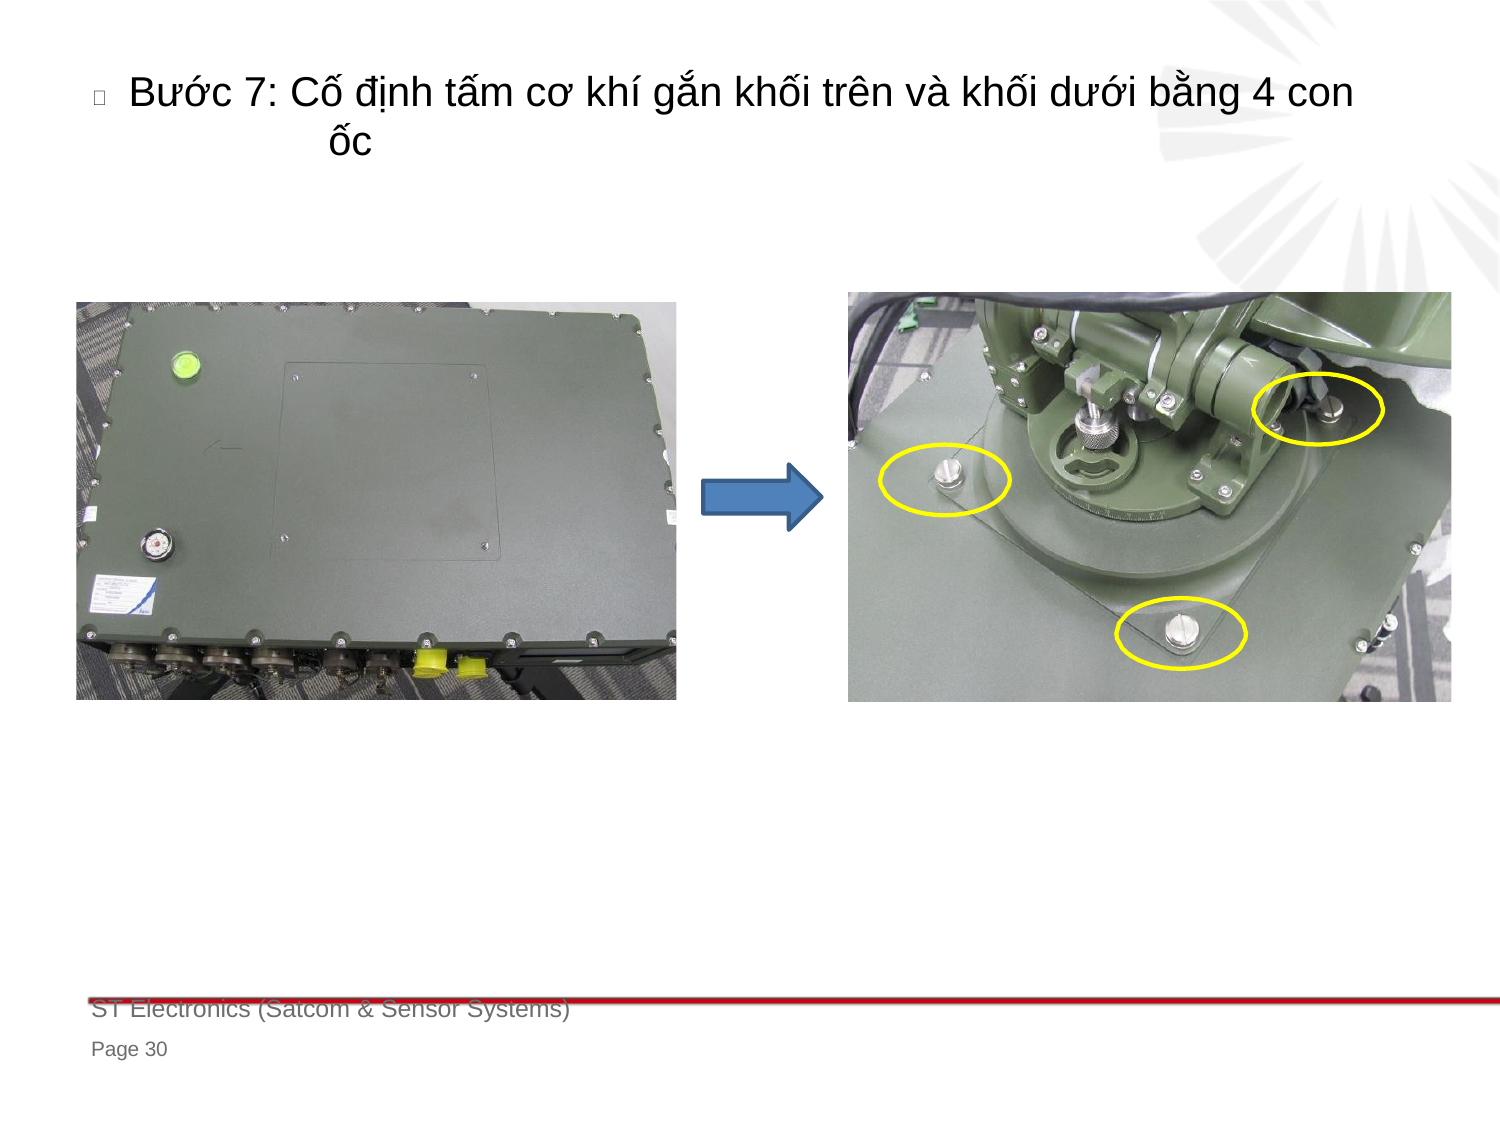

# Bước 7: Cố định tấm cơ khí gắn khối trên và khối dưới bằng 4 con  ốc

ST Electronics (Satcom & Sensor Systems)
Page 30